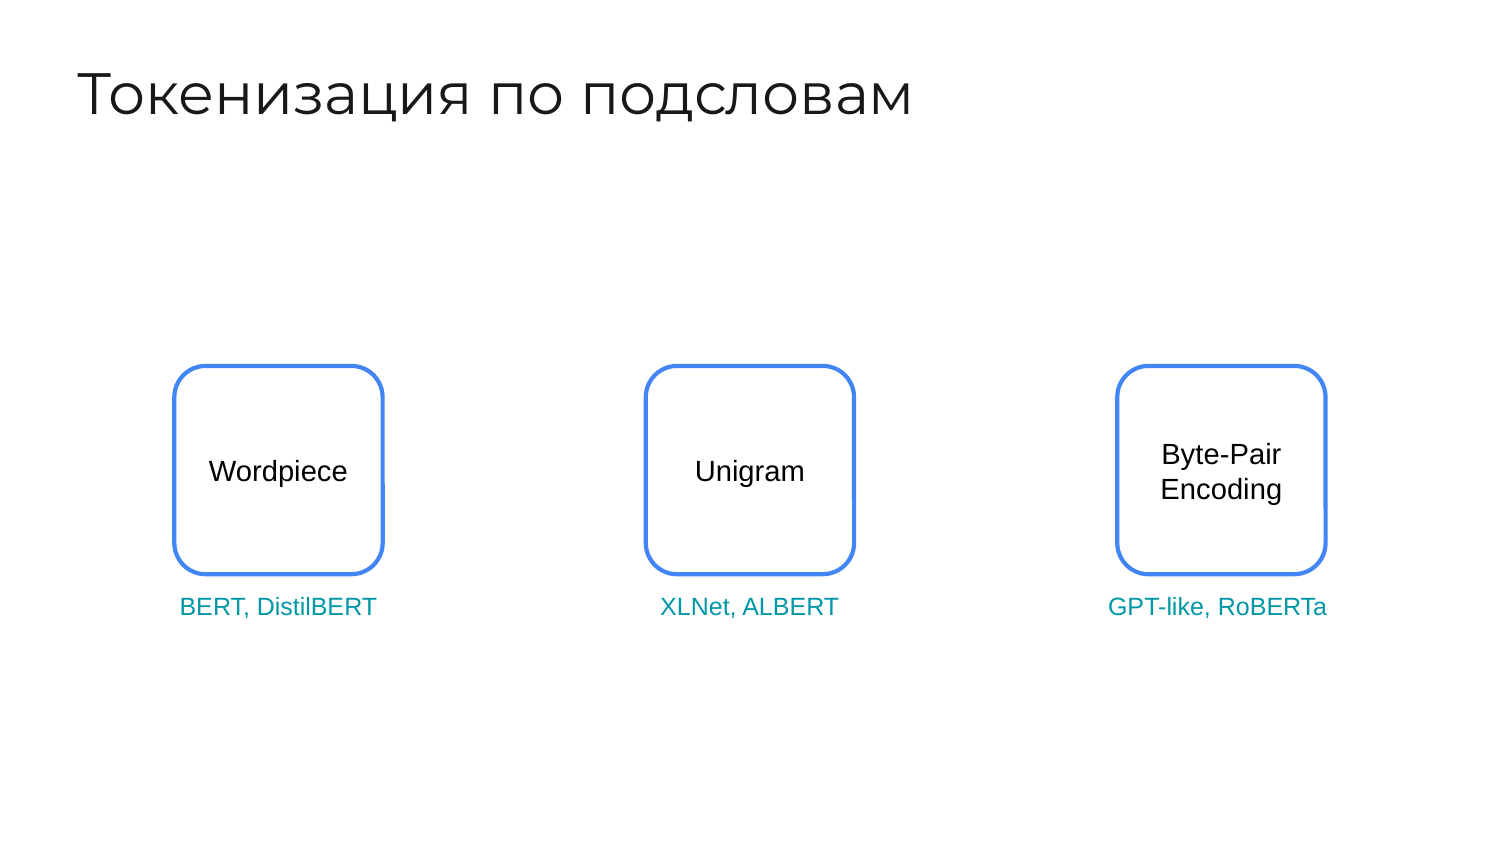

# Токенизация по подсловам
Wordpiece
Unigram
Byte-Pair Encoding
BERT, DistilBERT
XLNet, ALBERT
GPT-like, RoBERTa